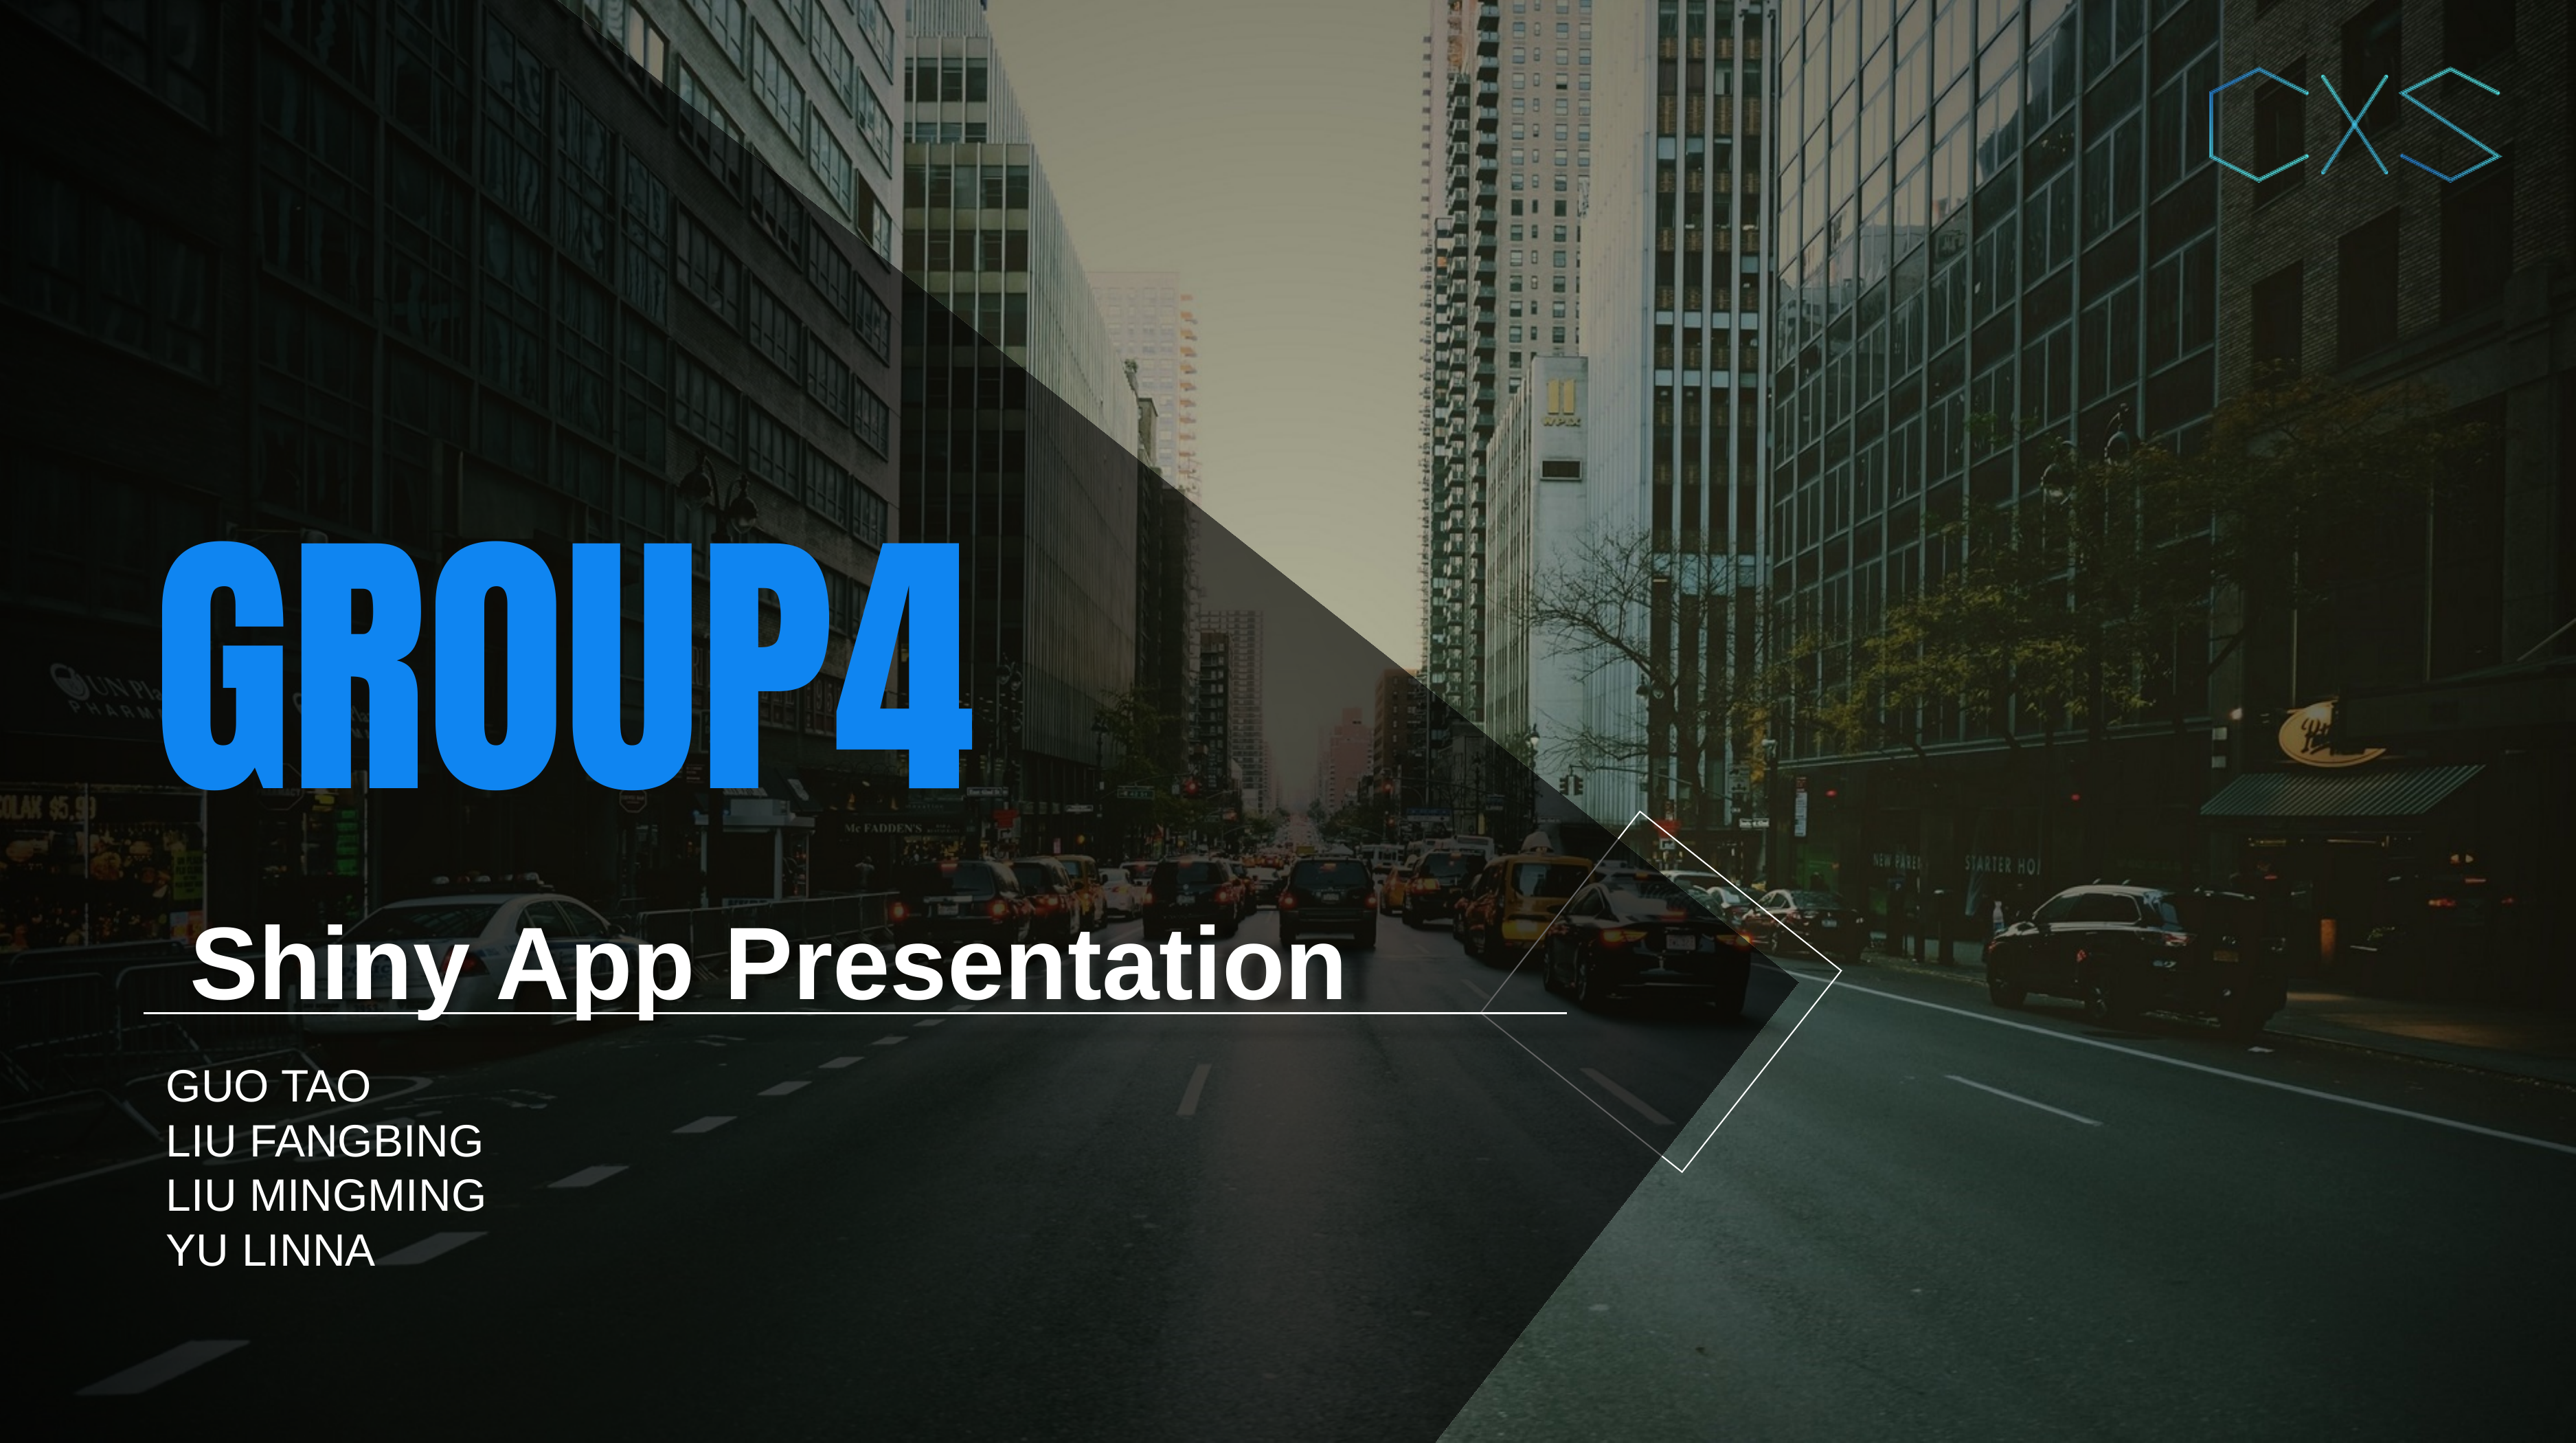

GROUP4
Shiny App Presentation

GUO TAO
LIU FANGBING
LIU MINGMING
YU LINNA